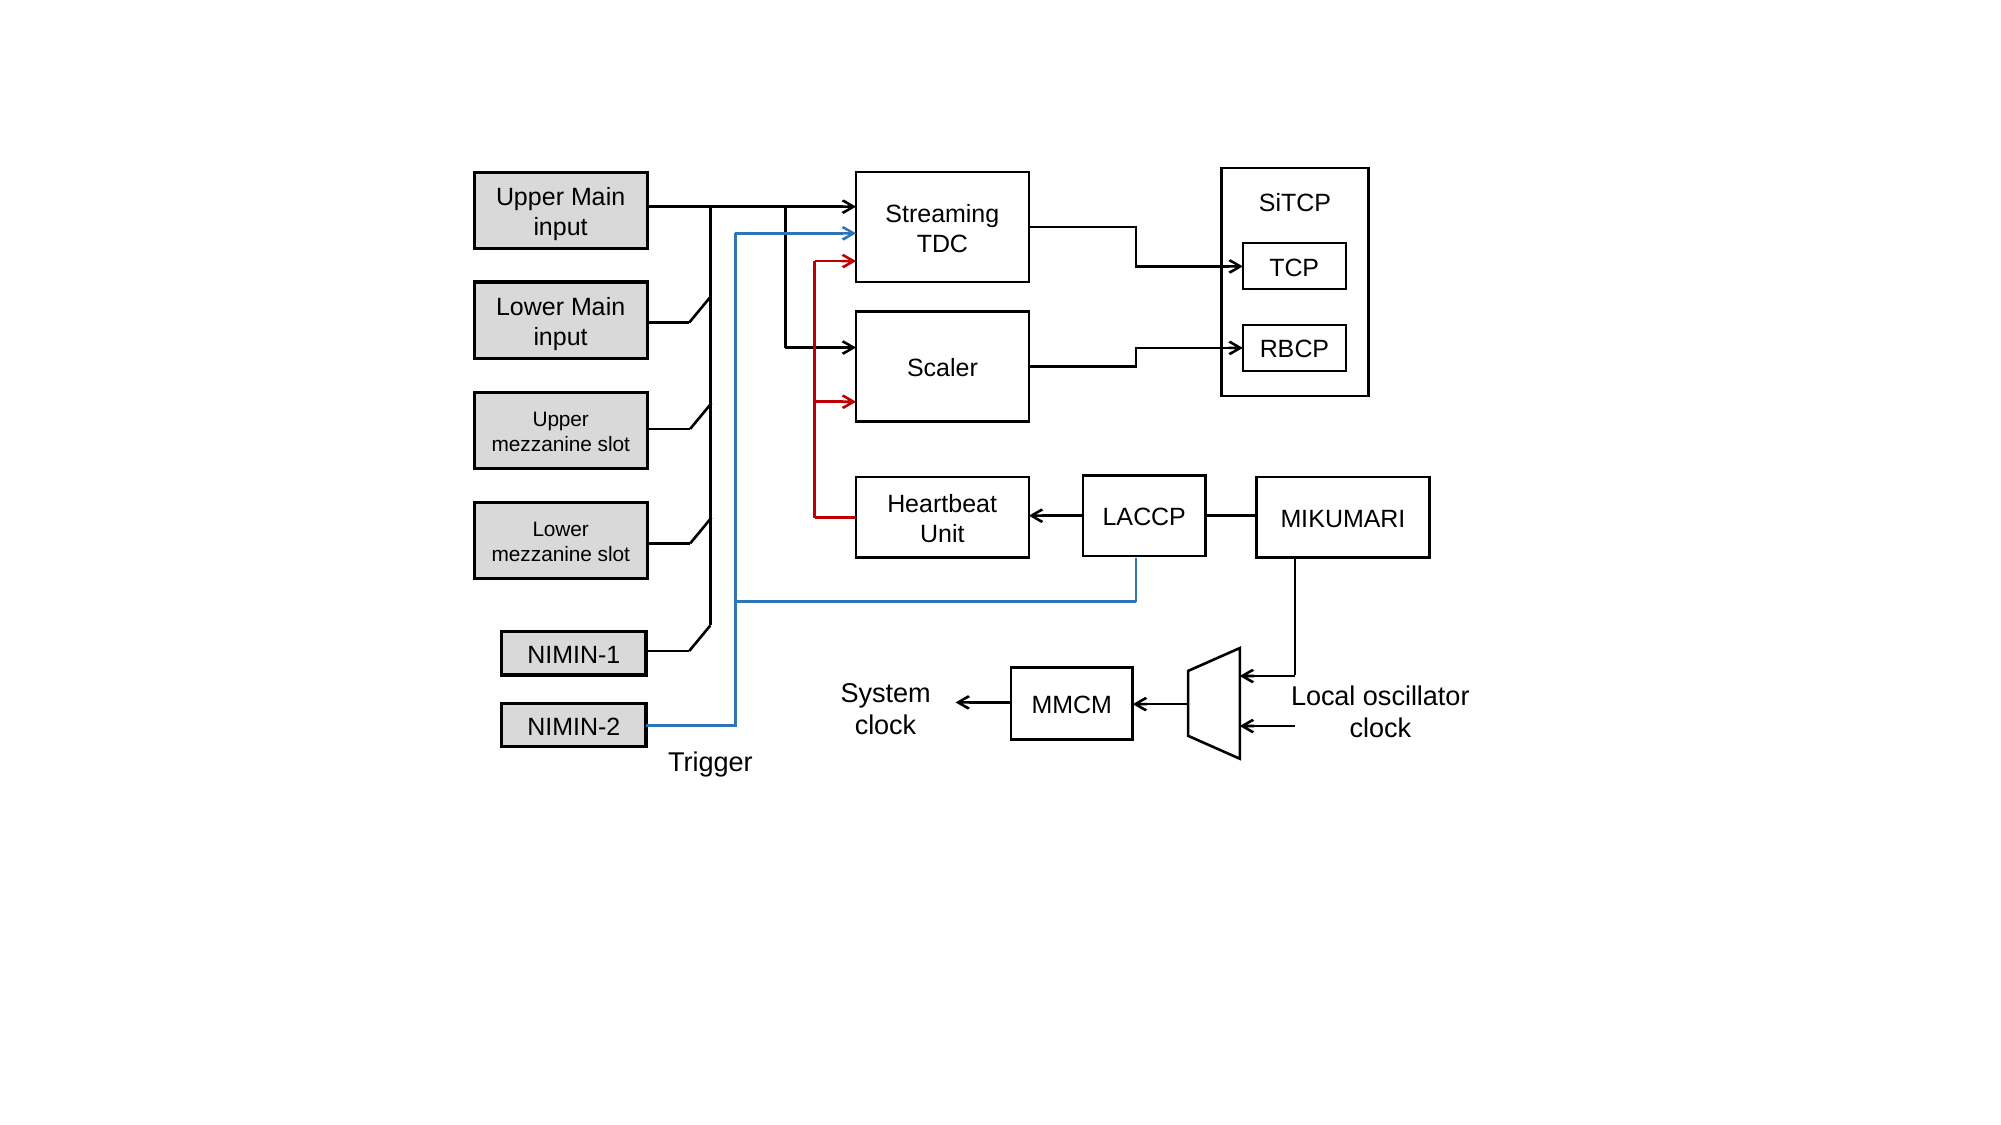

Upper Main
input
Streaming
TDC
SiTCP
TCP
Lower Main
input
Scaler
RBCP
Upper mezzanine slot
LACCP
Heartbeat
Unit
MIKUMARI
Lower mezzanine slot
NIMIN-1
MMCM
System
clock
Local oscillator clock

NIMIN-2
Trigger